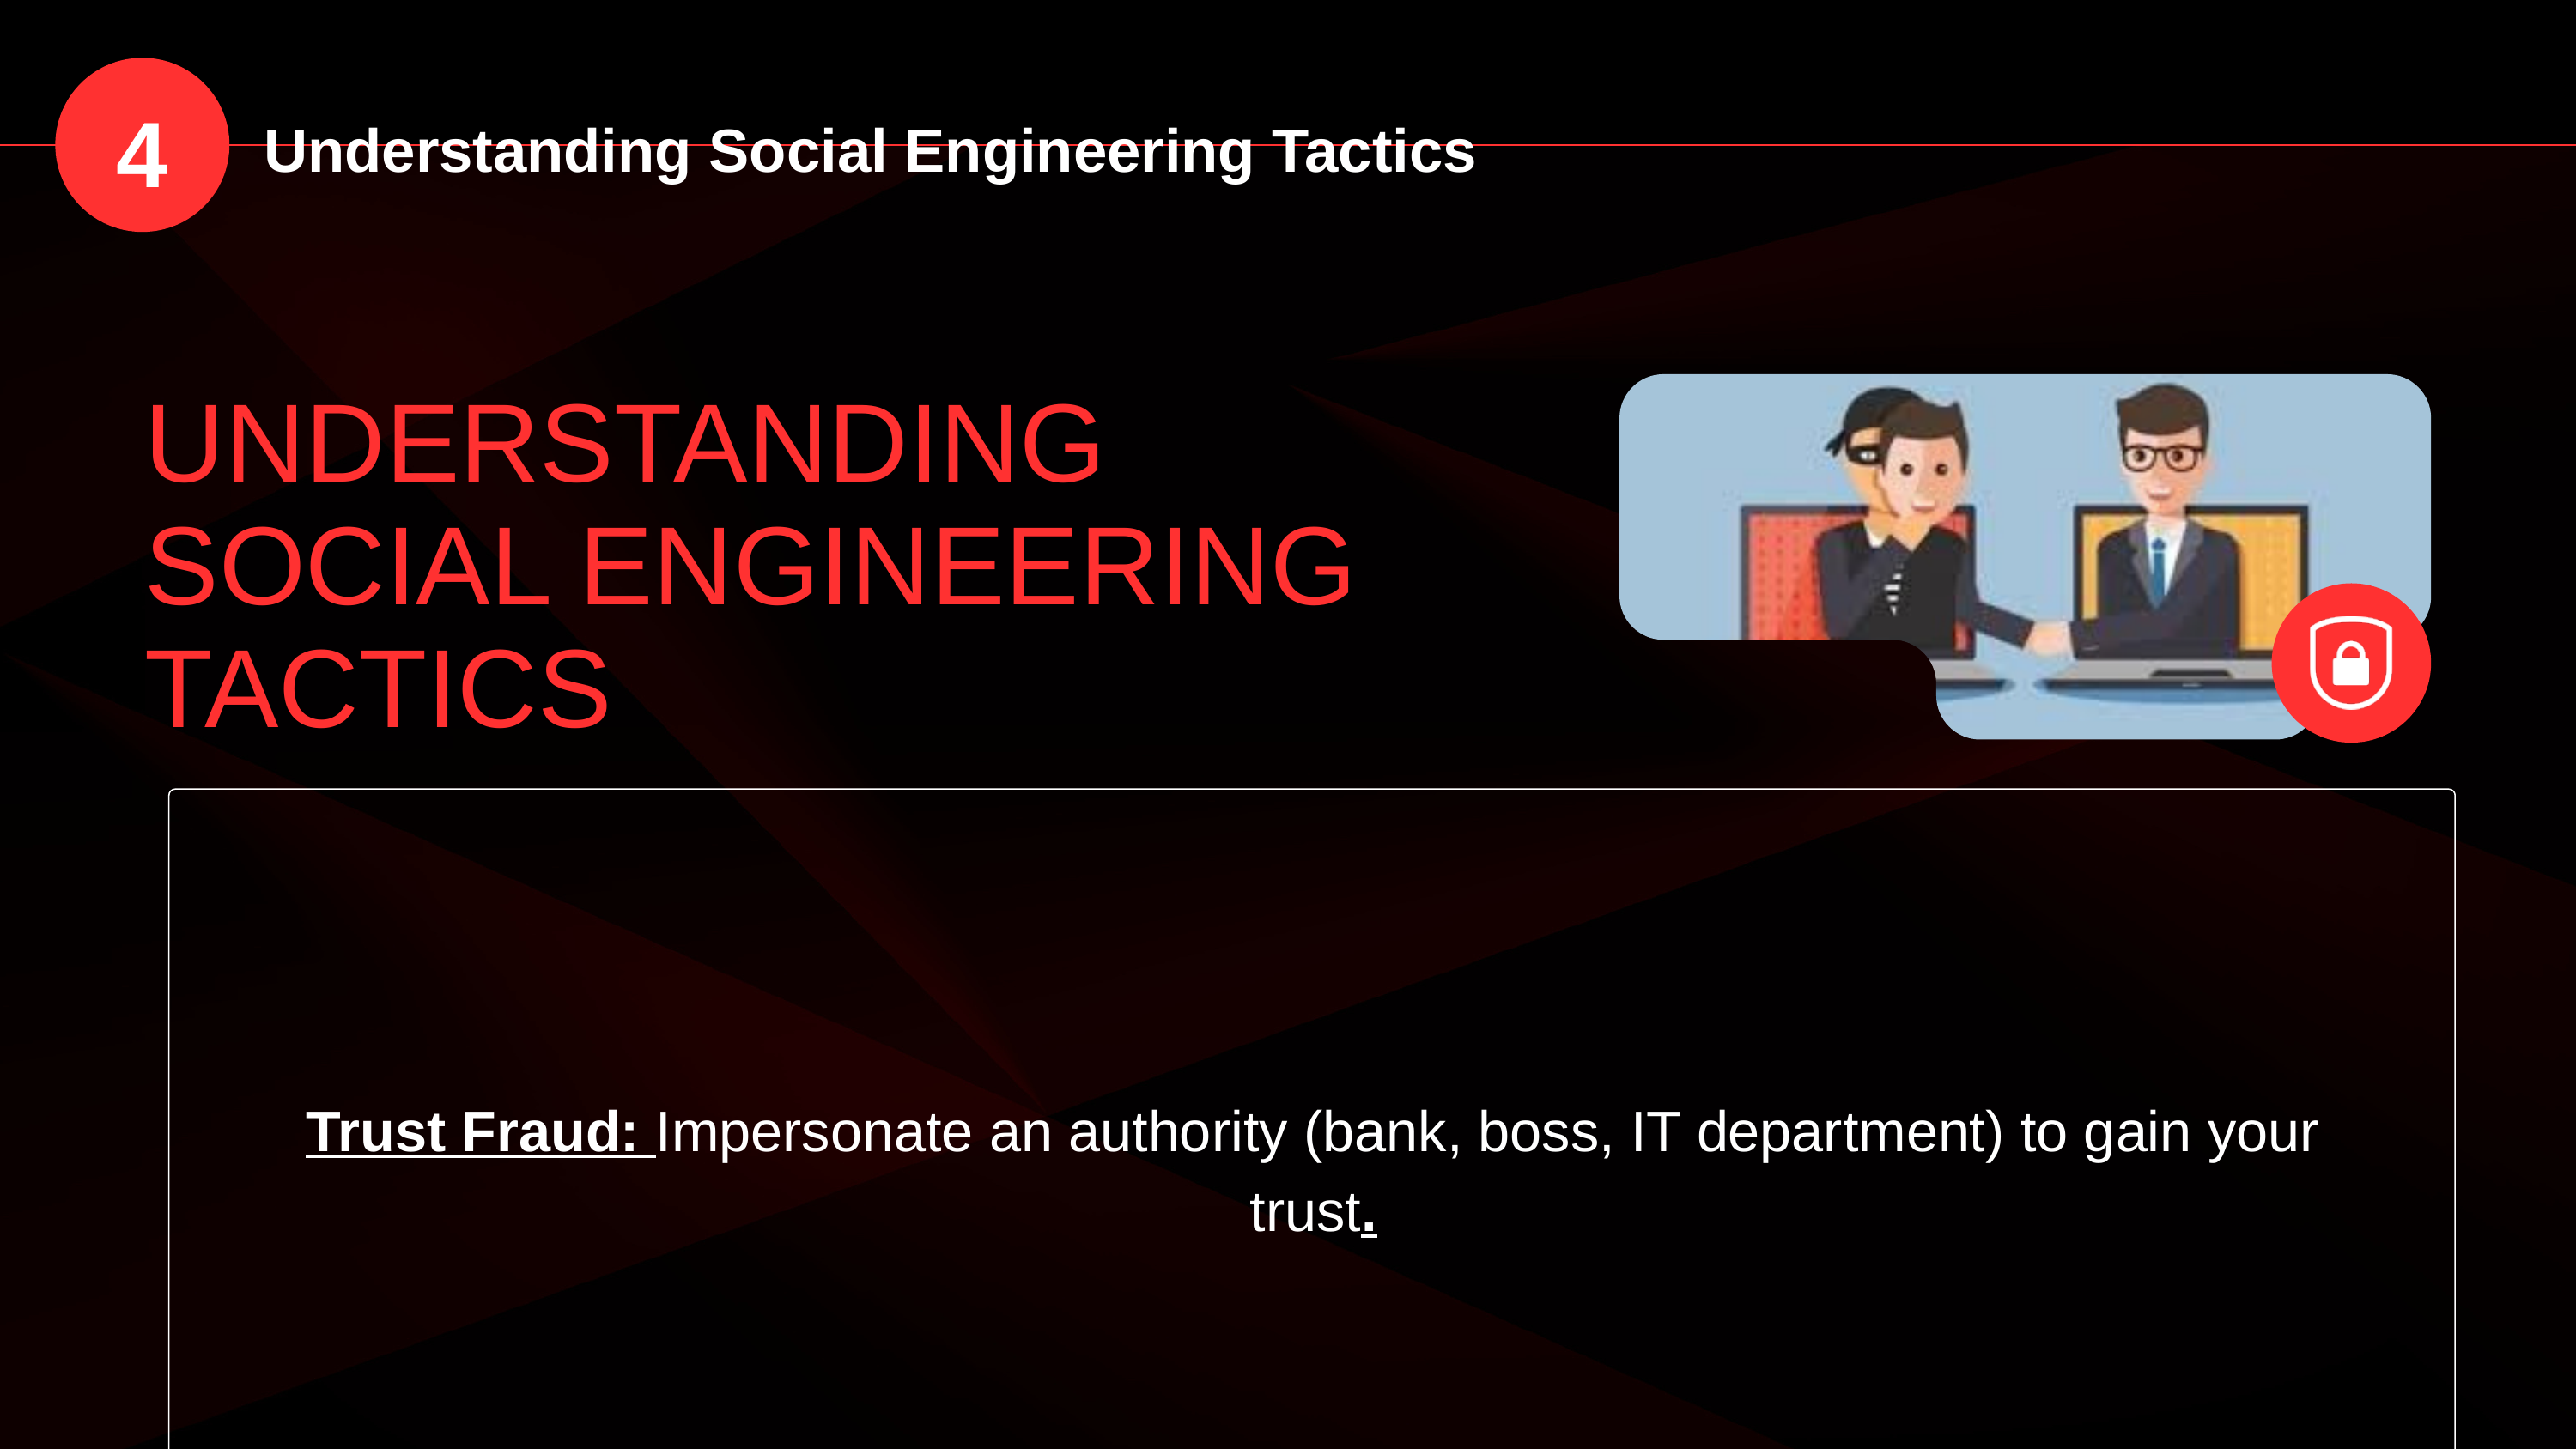

4
Understanding Social Engineering Tactics

UNDERSTANDING SOCIAL ENGINEERING TACTICS

Trust Fraud: Impersonate an authority (bank, boss, IT department) to gain your trust.